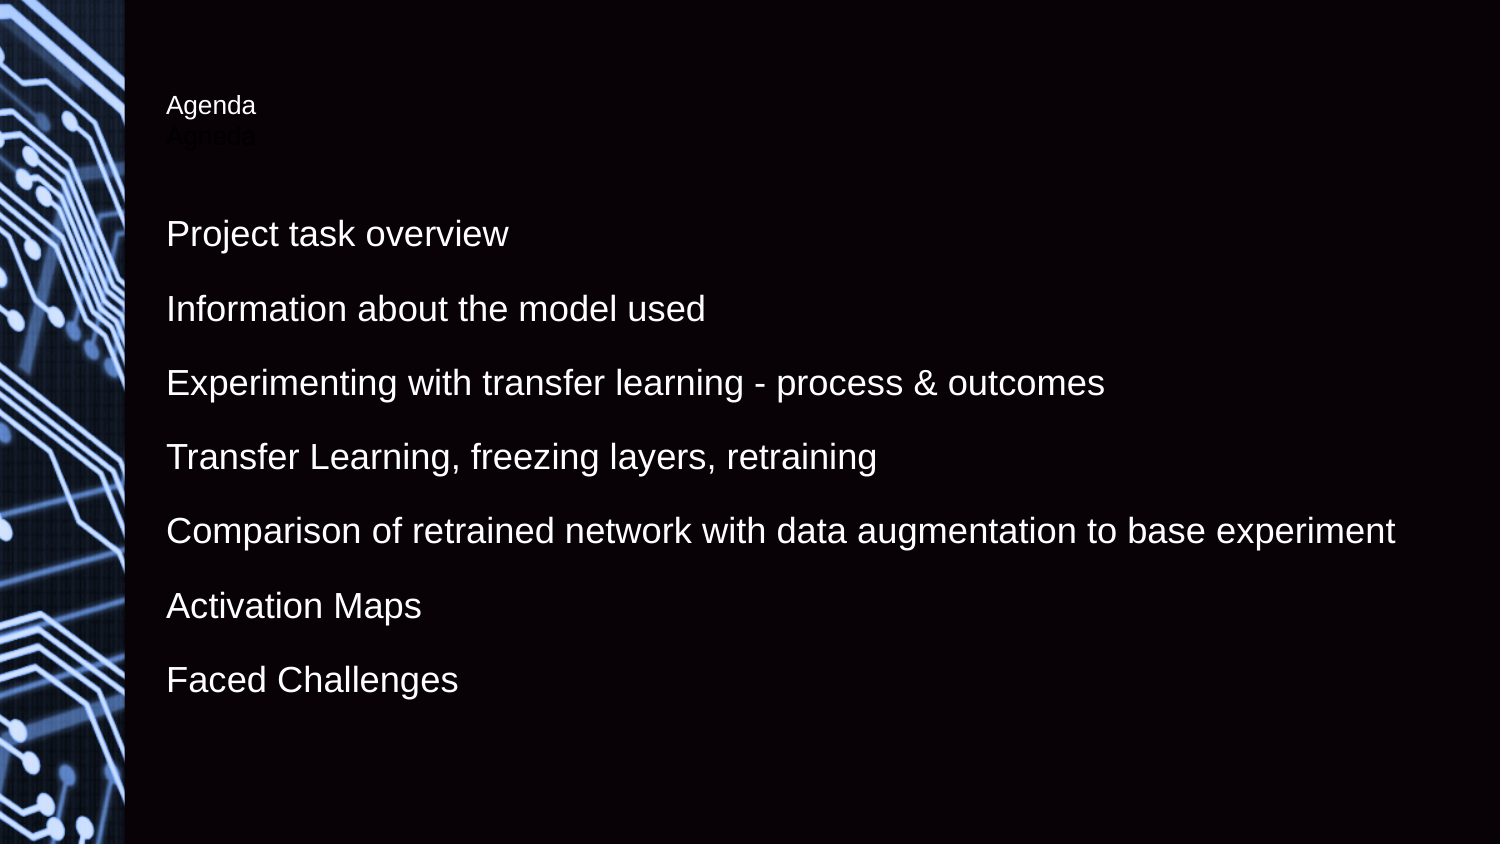

# Agenda
Agneda
Project task overview
Information about the model used
Experimenting with transfer learning - process & outcomes
Transfer Learning, freezing layers, retraining
Comparison of retrained network with data augmentation to base experiment
Activation Maps
Faced Challenges